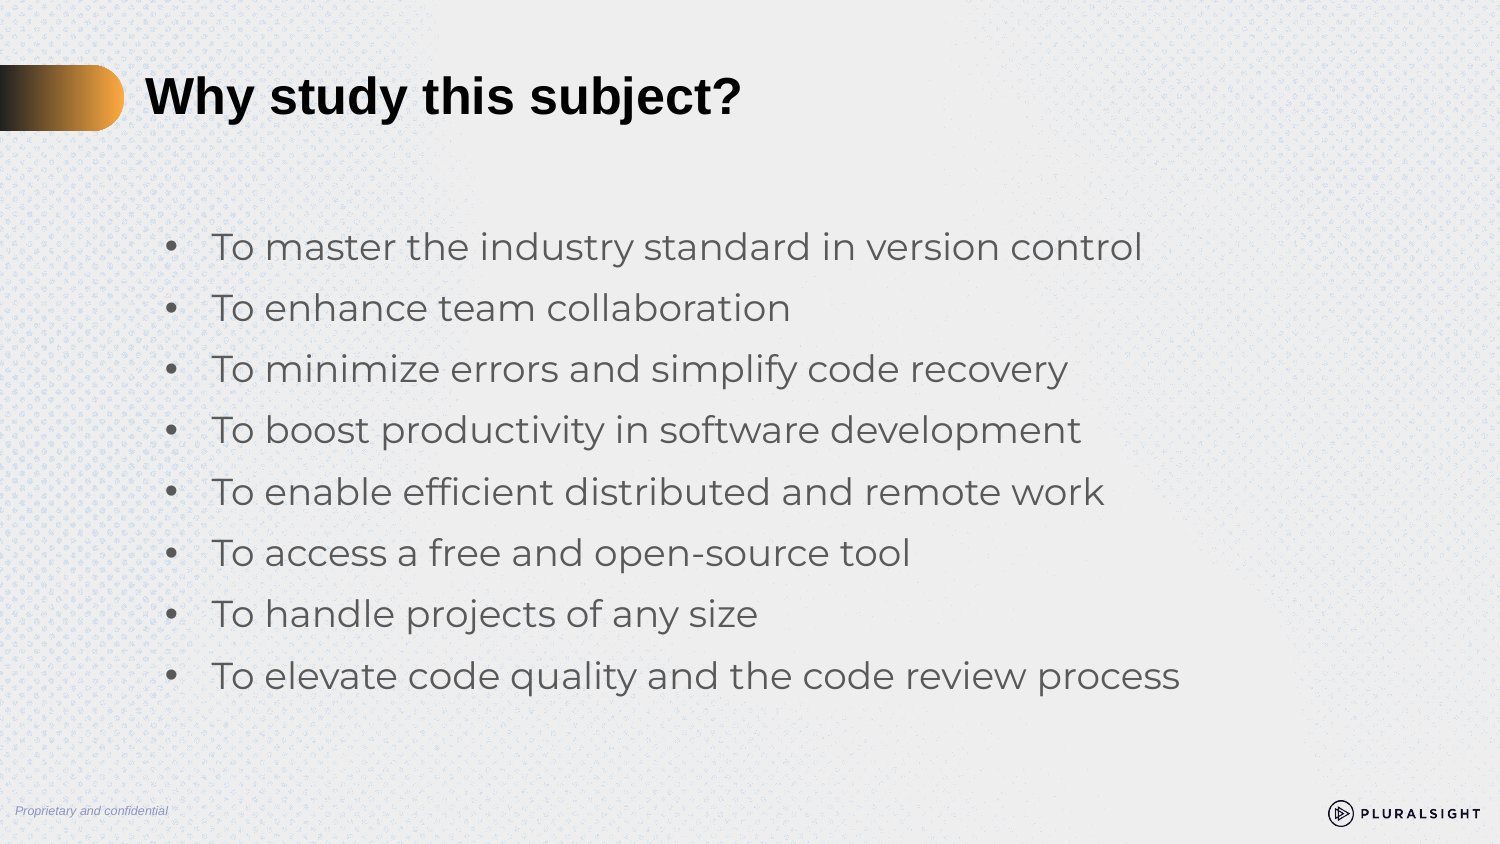

# Why study this subject?
To master the industry standard in version control
To enhance team collaboration
To minimize errors and simplify code recovery
To boost productivity in software development
To enable efficient distributed and remote work
To access a free and open-source tool
To handle projects of any size
To elevate code quality and the code review process